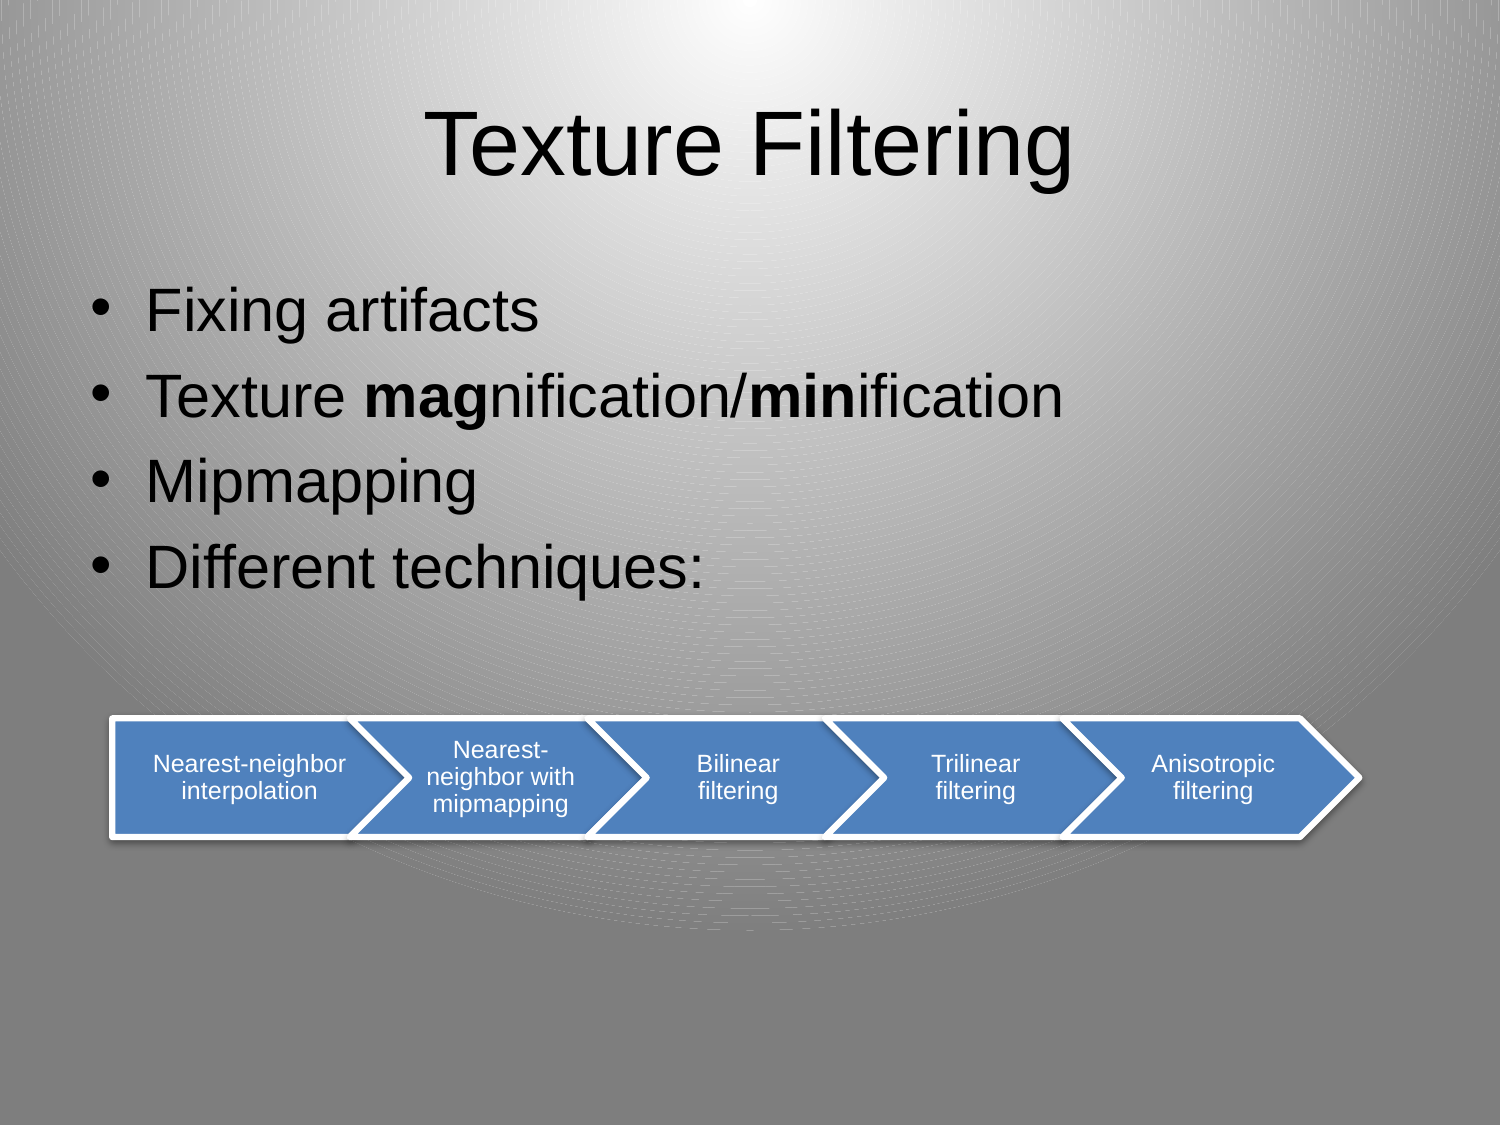

# Texture Filtering
Fixing artifacts
Texture magnification/minification
Mipmapping
Different techniques:

Nearest-neighbor interpolation
Nearest-neighbor with mipmapping
Bilinear filtering
Trilinear filtering
Anisotropic filtering